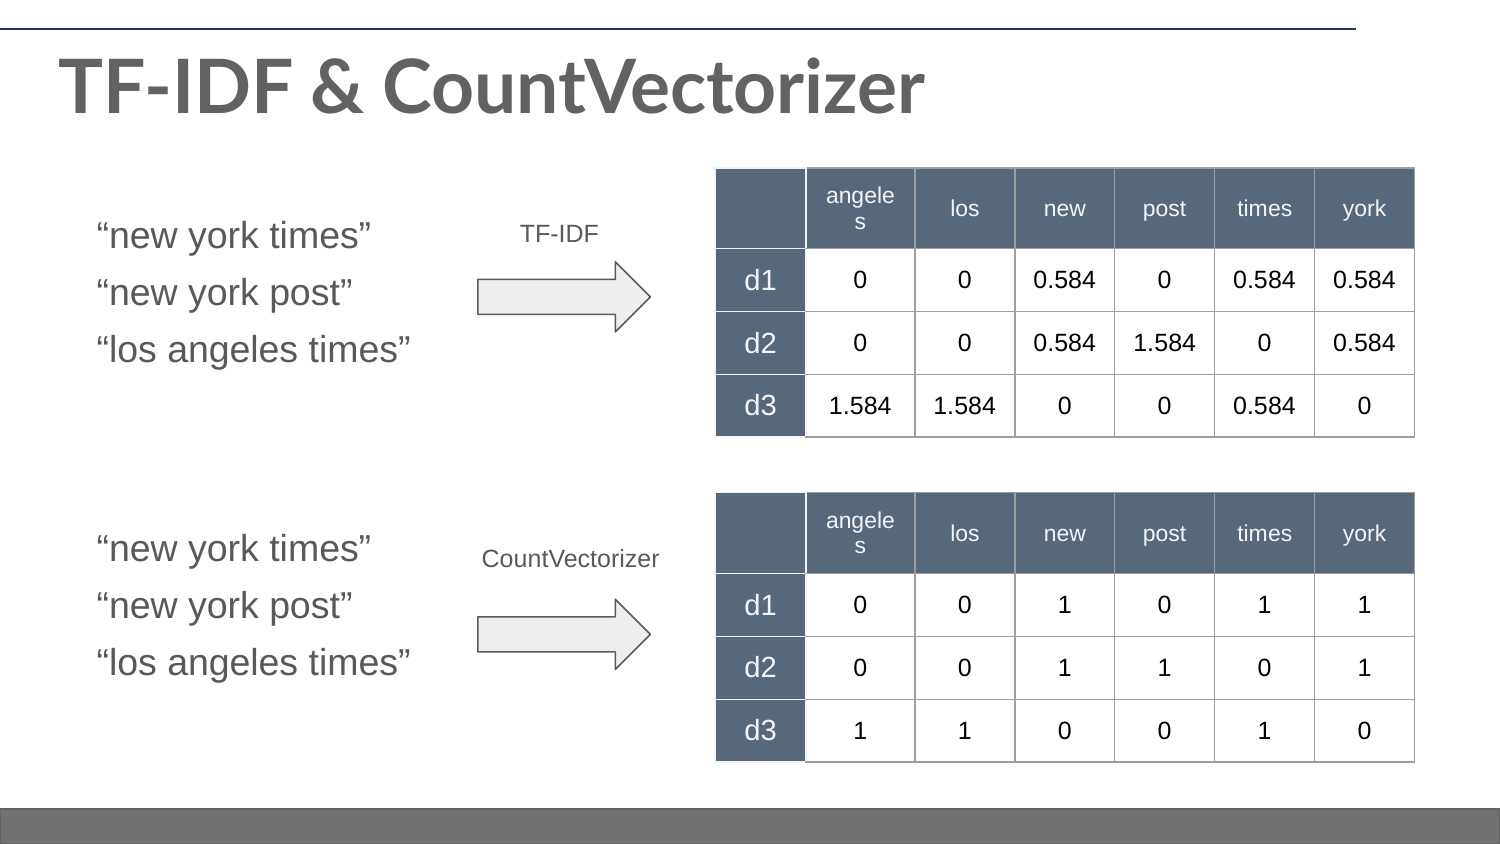

# TF-IDF & CountVectorizer
|  | angeles | los | new | post | times | york |
| --- | --- | --- | --- | --- | --- | --- |
| d1 | 0 | 0 | 0.584 | 0 | 0.584 | 0.584 |
| d2 | 0 | 0 | 0.584 | 1.584 | 0 | 0.584 |
| d3 | 1.584 | 1.584 | 0 | 0 | 0.584 | 0 |
“new york times”
“new york post”
“los angeles times”
TF-IDF

|  | angeles | los | new | post | times | york |
| --- | --- | --- | --- | --- | --- | --- |
| d1 | 0 | 0 | 1 | 0 | 1 | 1 |
| d2 | 0 | 0 | 1 | 1 | 0 | 1 |
| d3 | 1 | 1 | 0 | 0 | 1 | 0 |
“new york times”
“new york post”
“los angeles times”
CountVectorizer